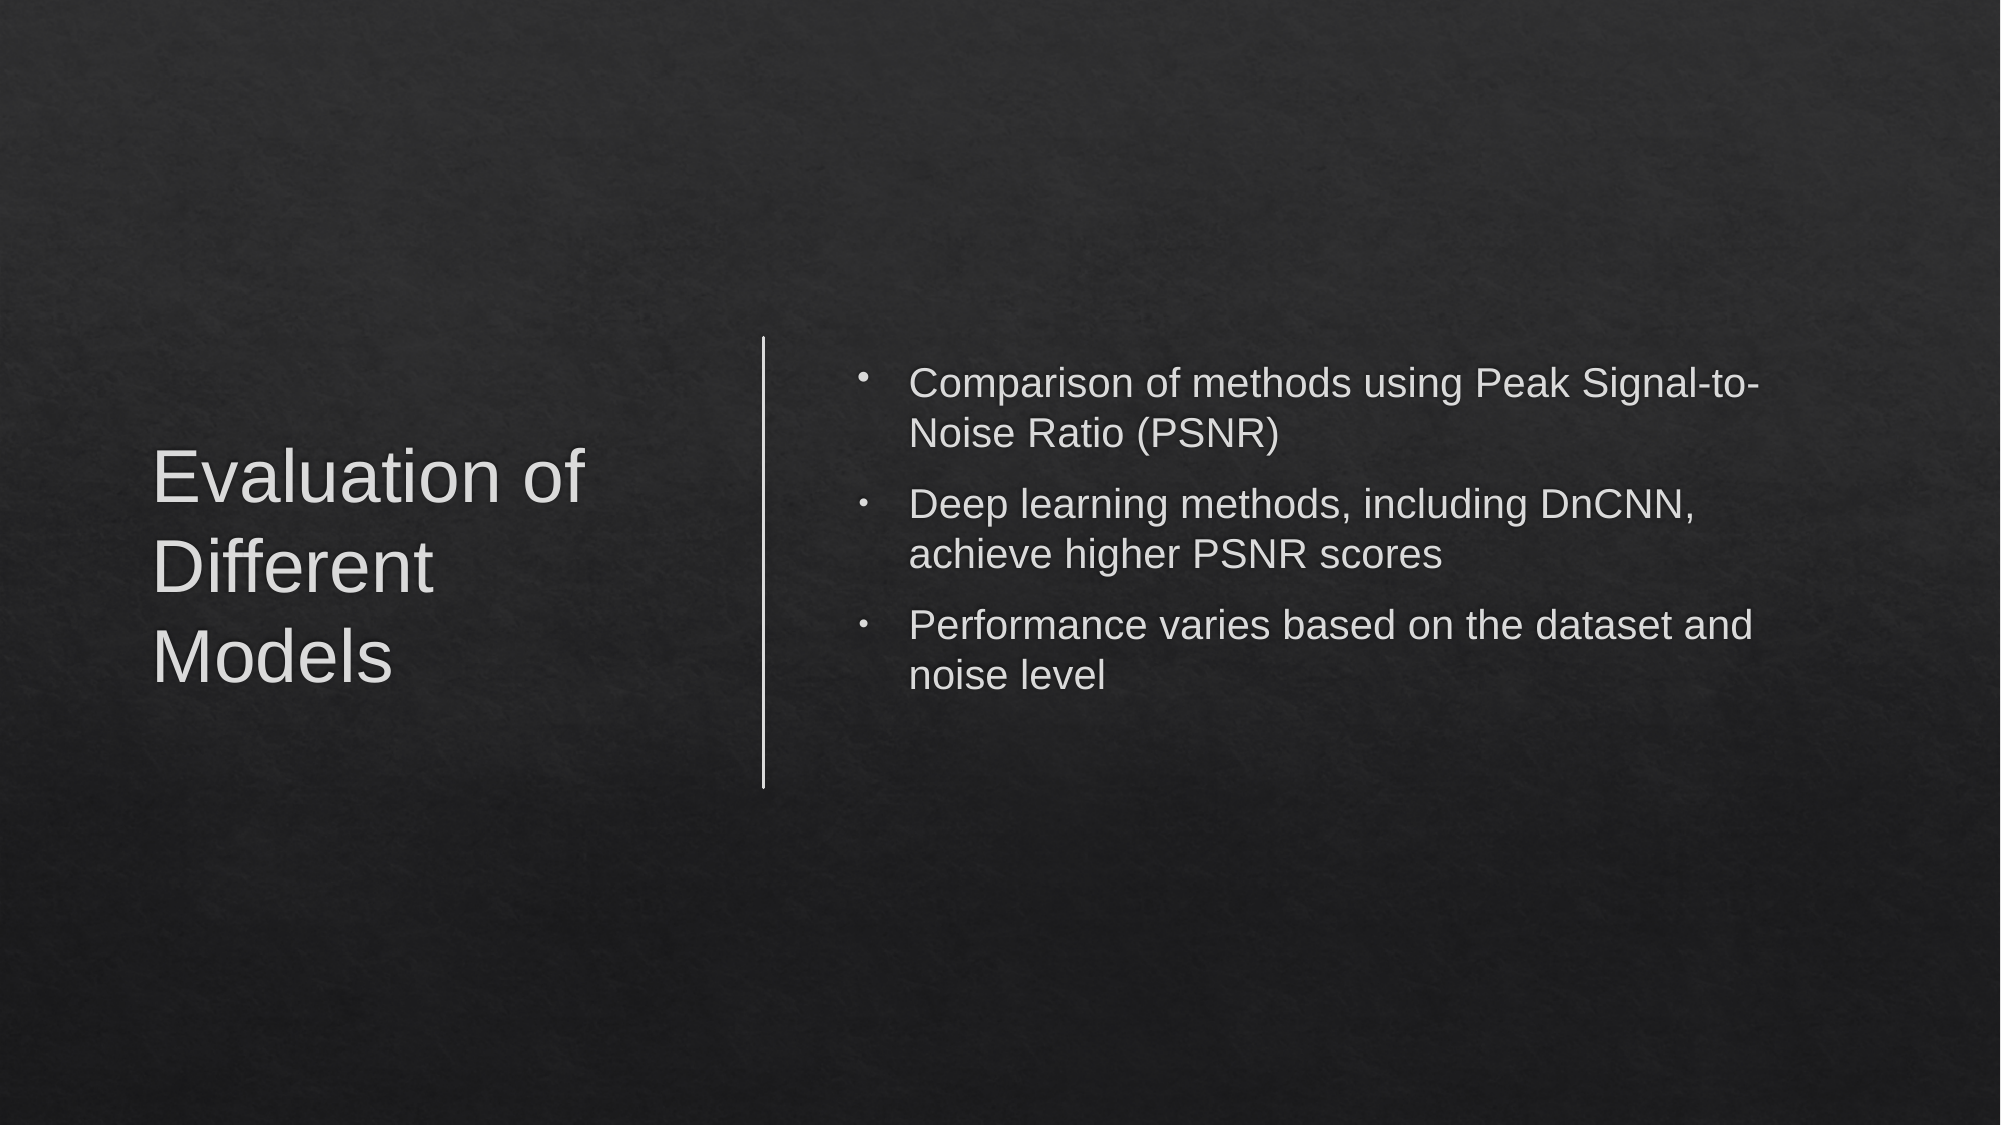

# Evaluation of Different Models
Comparison of methods using Peak Signal-to-Noise Ratio (PSNR)
Deep learning methods, including DnCNN, achieve higher PSNR scores
Performance varies based on the dataset and noise level